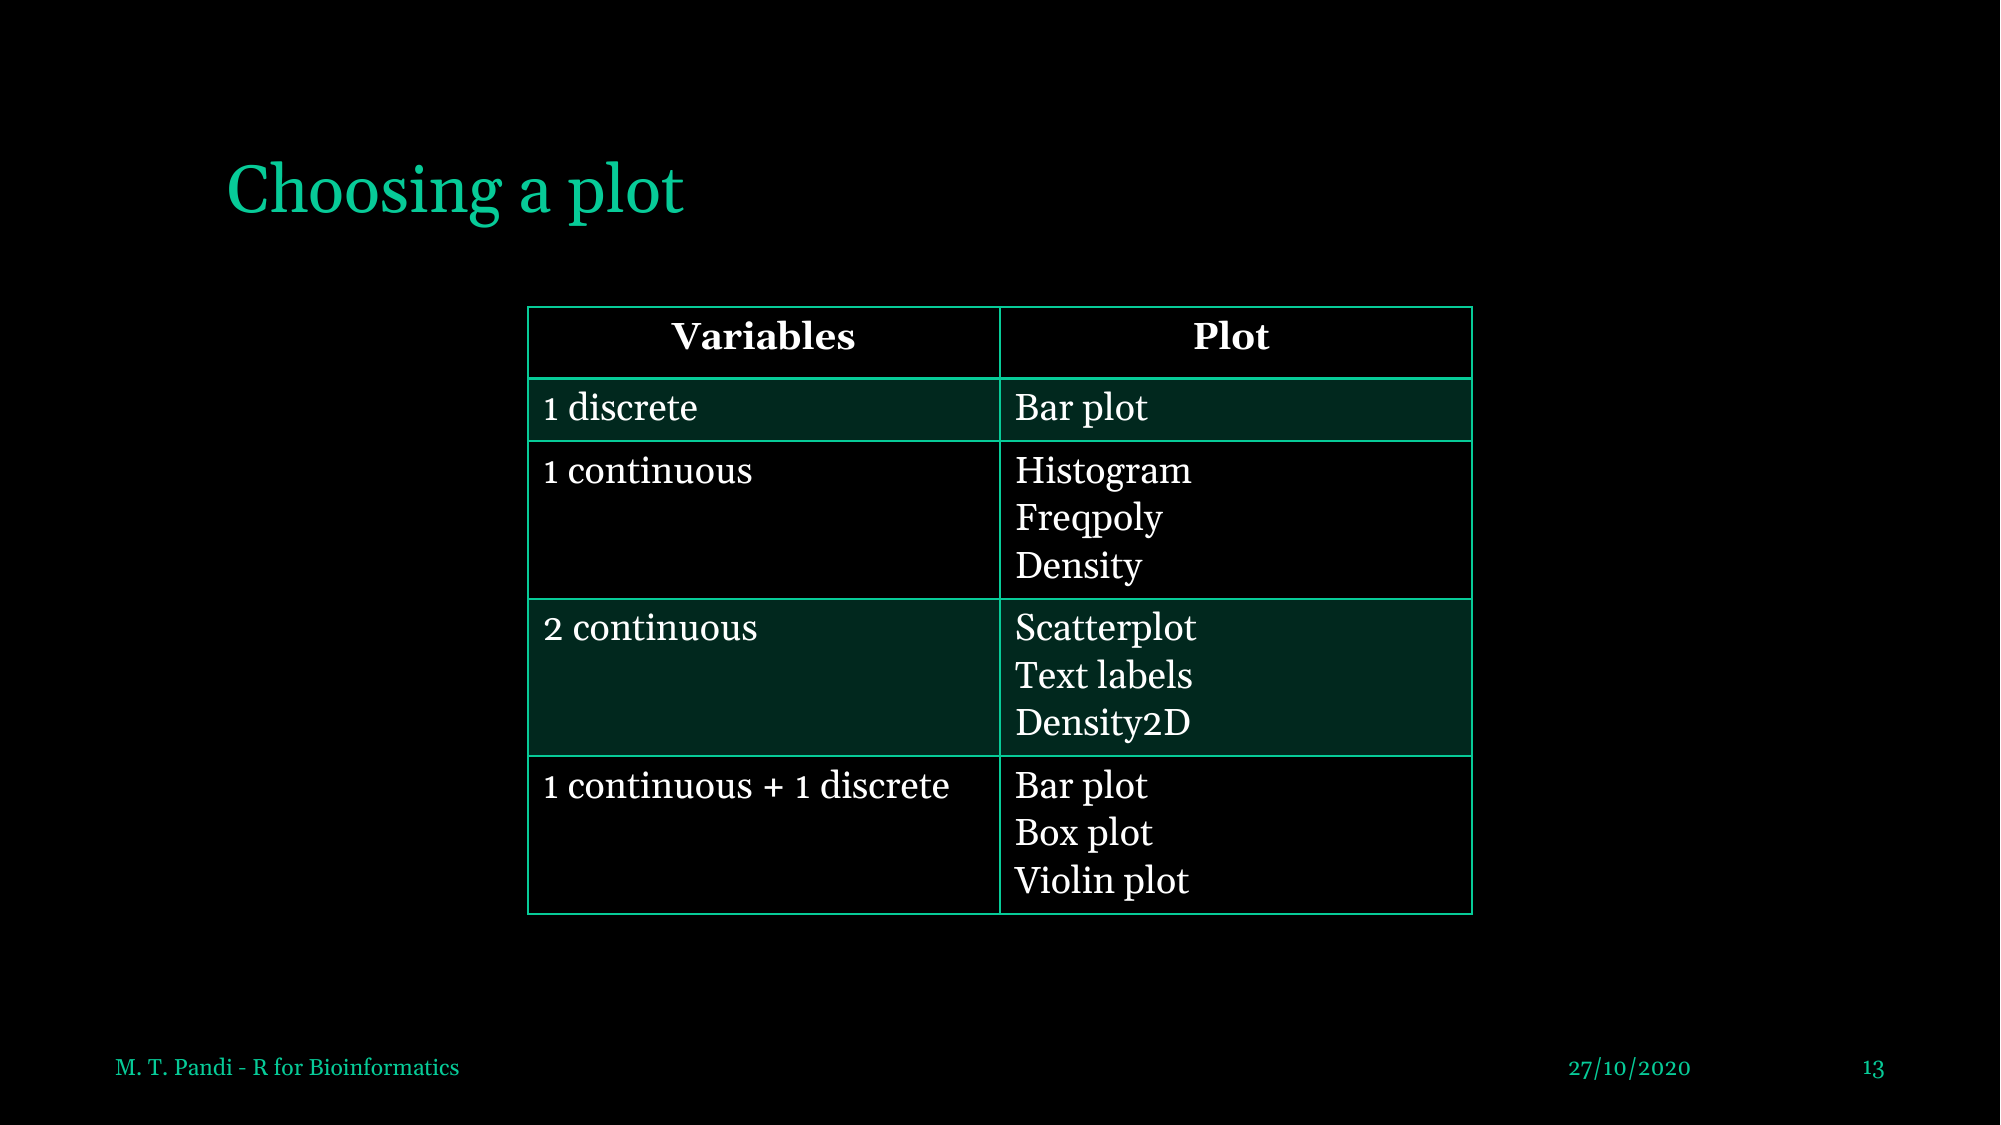

# Choosing a plot
| Variables | Plot |
| --- | --- |
| 1 discrete | Bar plot |
| 1 continuous | Histogram Freqpoly Density |
| 2 continuous | Scatterplot Text labels Density2D |
| 1 continuous + 1 discrete | Bar plot Box plot Violin plot |
M. T. Pandi - R for Bioinformatics
27/10/2020
13